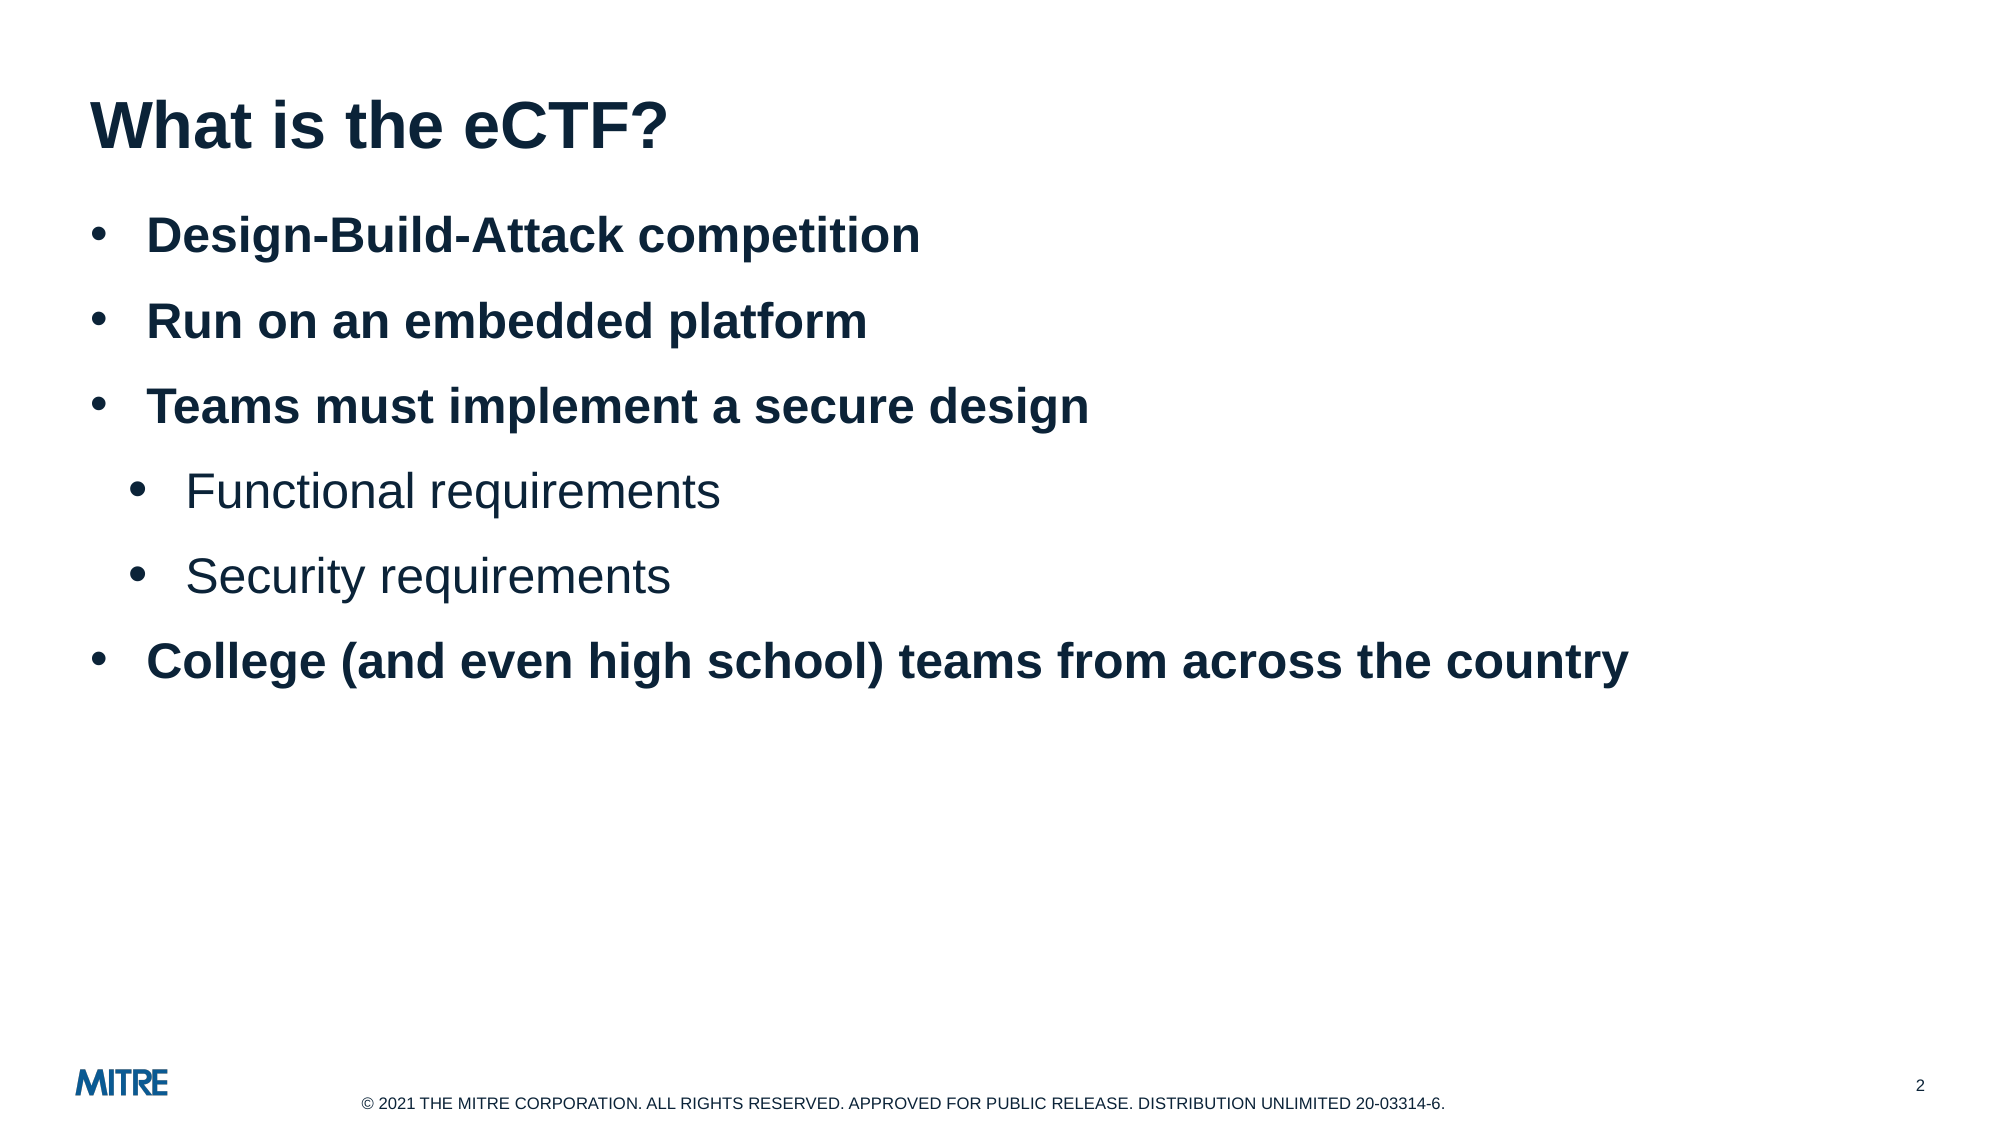

# What is the eCTF?
Design-Build-Attack competition
Run on an embedded platform
Teams must implement a secure design
Functional requirements
Security requirements
College (and even high school) teams from across the country
2